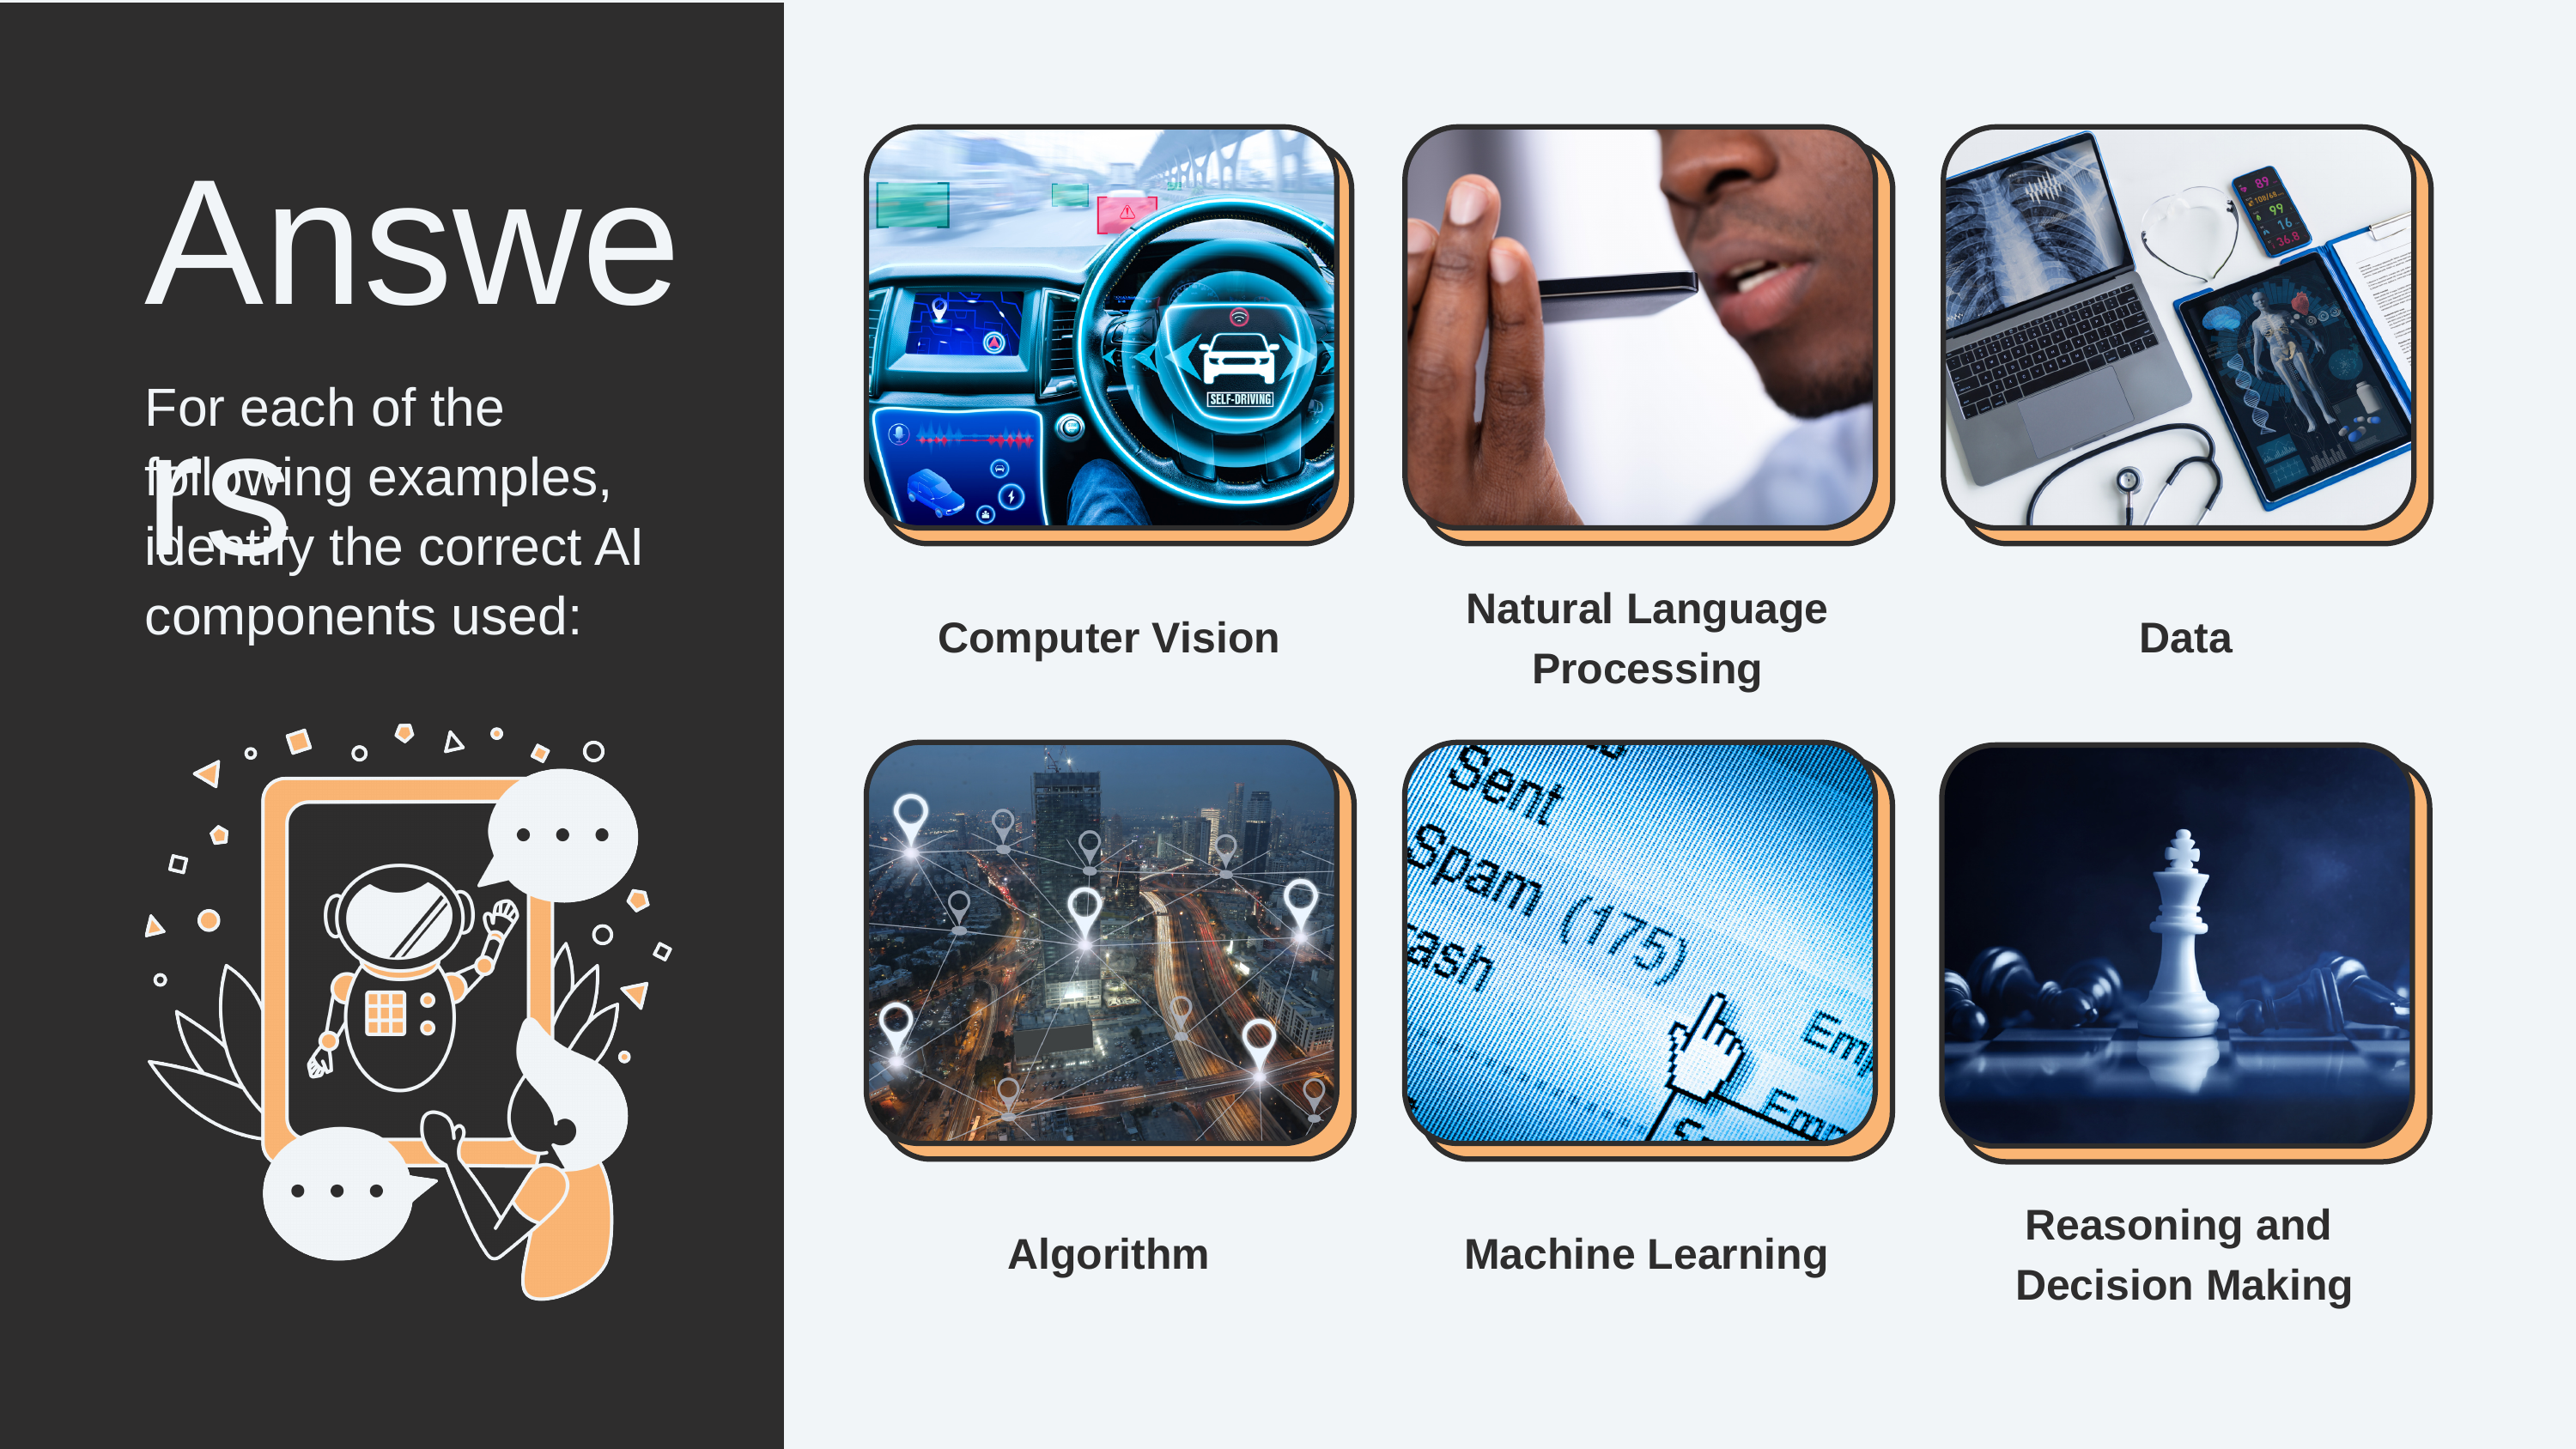

Answers

For each of the following examples, identify the correct AI components used:
Natural Language Processing
Computer Vision
Data

Reasoning and
Decision Making
Algorithm
Machine Learning